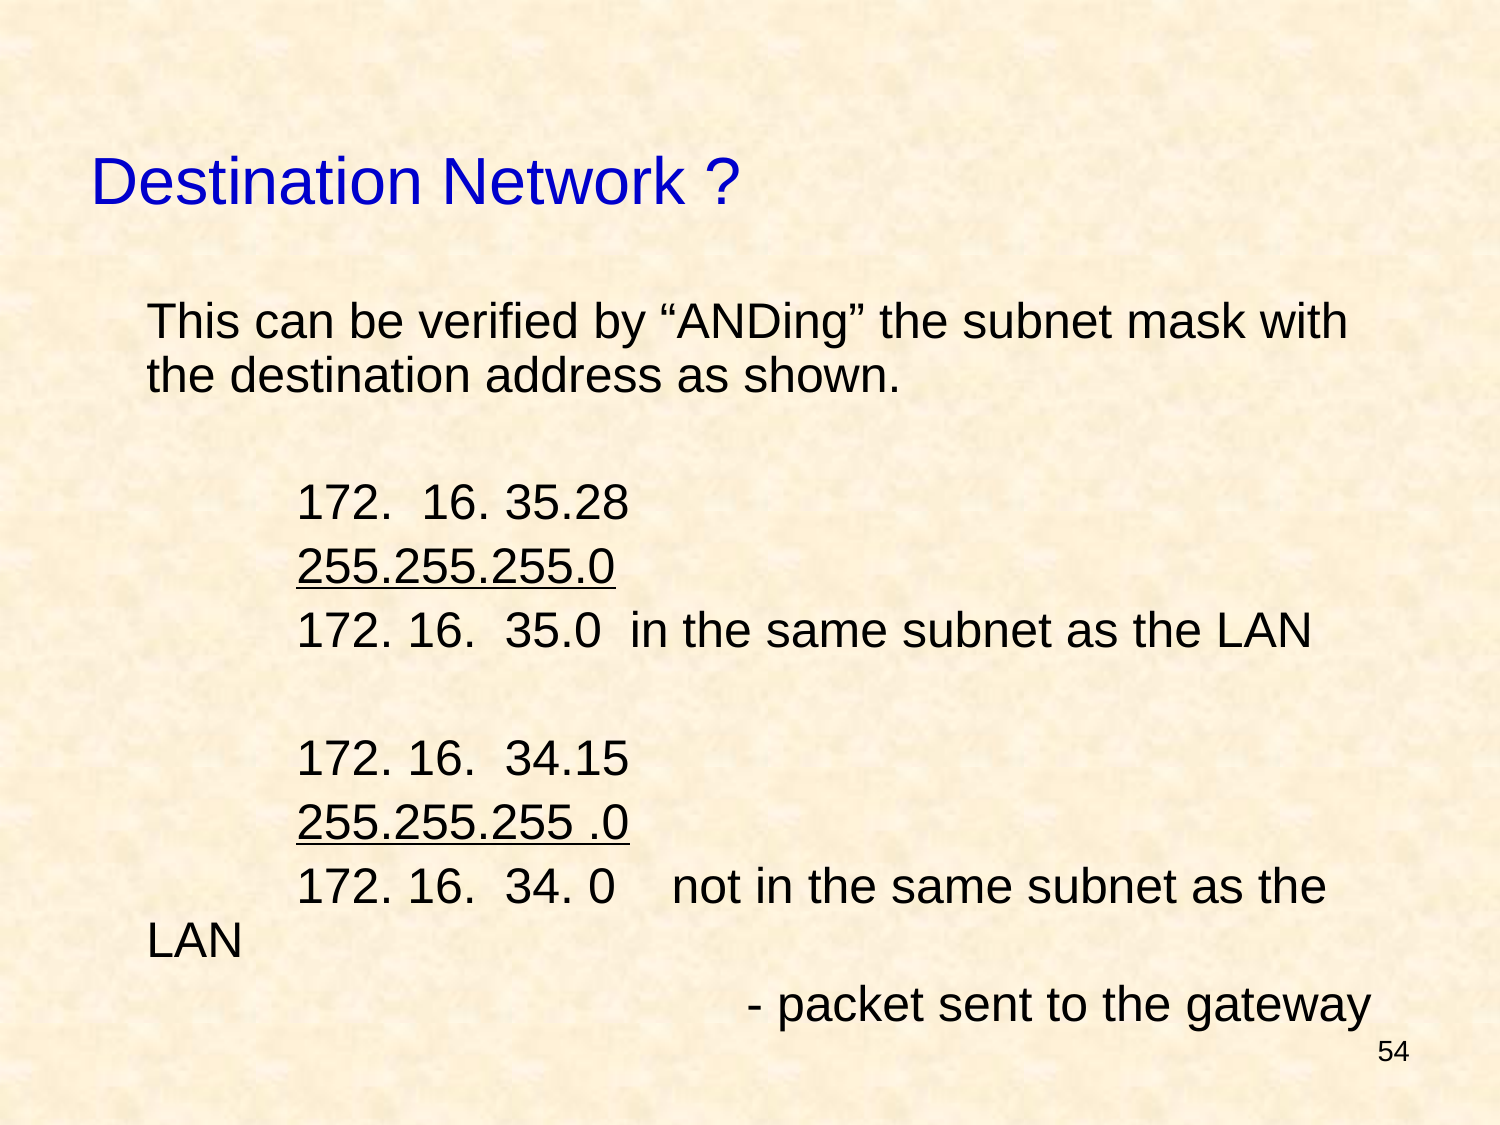

# Destination Network ?
	This can be verified by “ANDing” the subnet mask with the destination address as shown.

		172.  16. 35.28
		255.255.255.0
		172. 16.  35.0  in the same subnet as the LAN

		172. 16.  34.15
		255.255.255 .0
		172. 16.  34. 0    not in the same subnet as the LAN
					- packet sent to the gateway
54